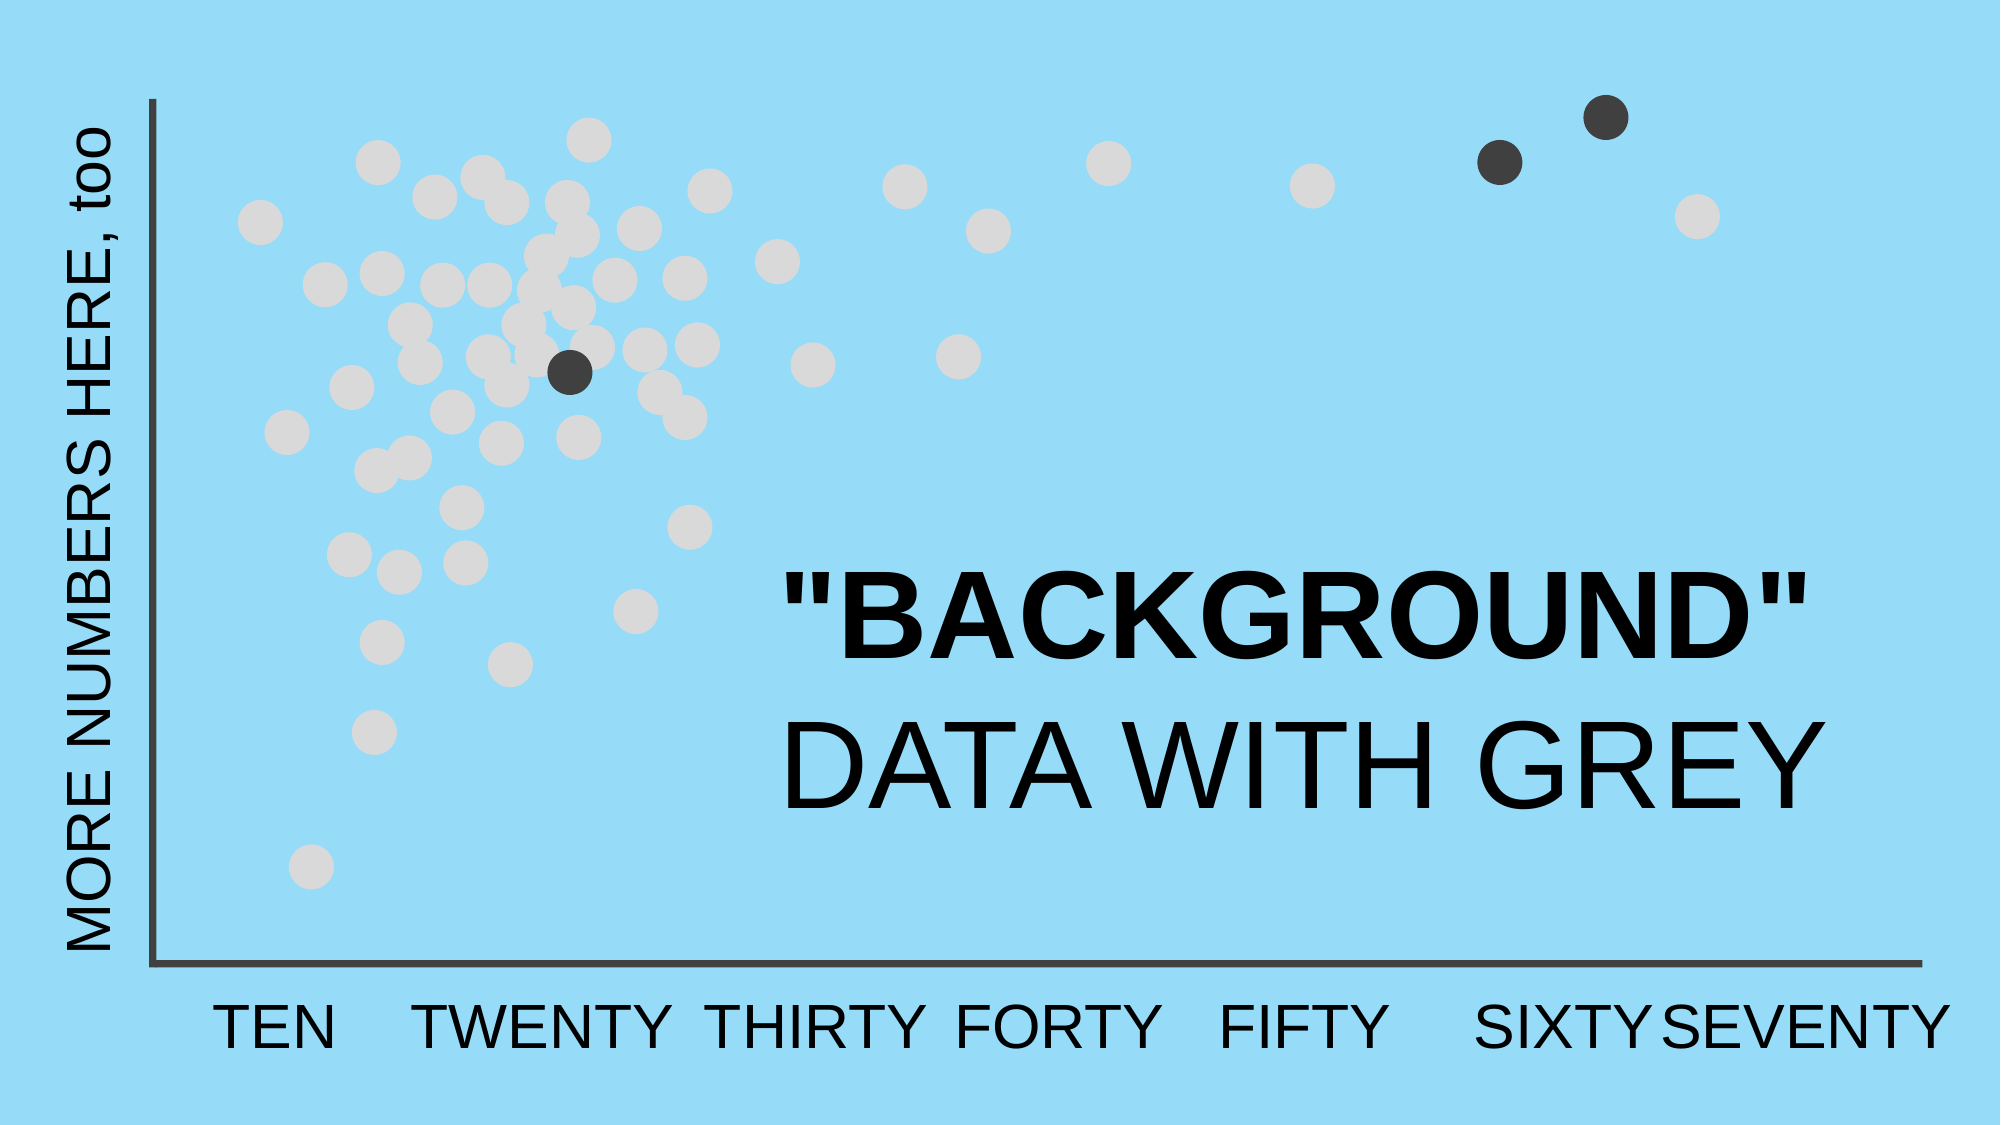

MORE NUMBERS HERE, too

"BACKGROUND"
DATA WITH GREY

TEN
THIRTY
FORTY
FIFTY
SIXTY
SEVENTY
TWENTY